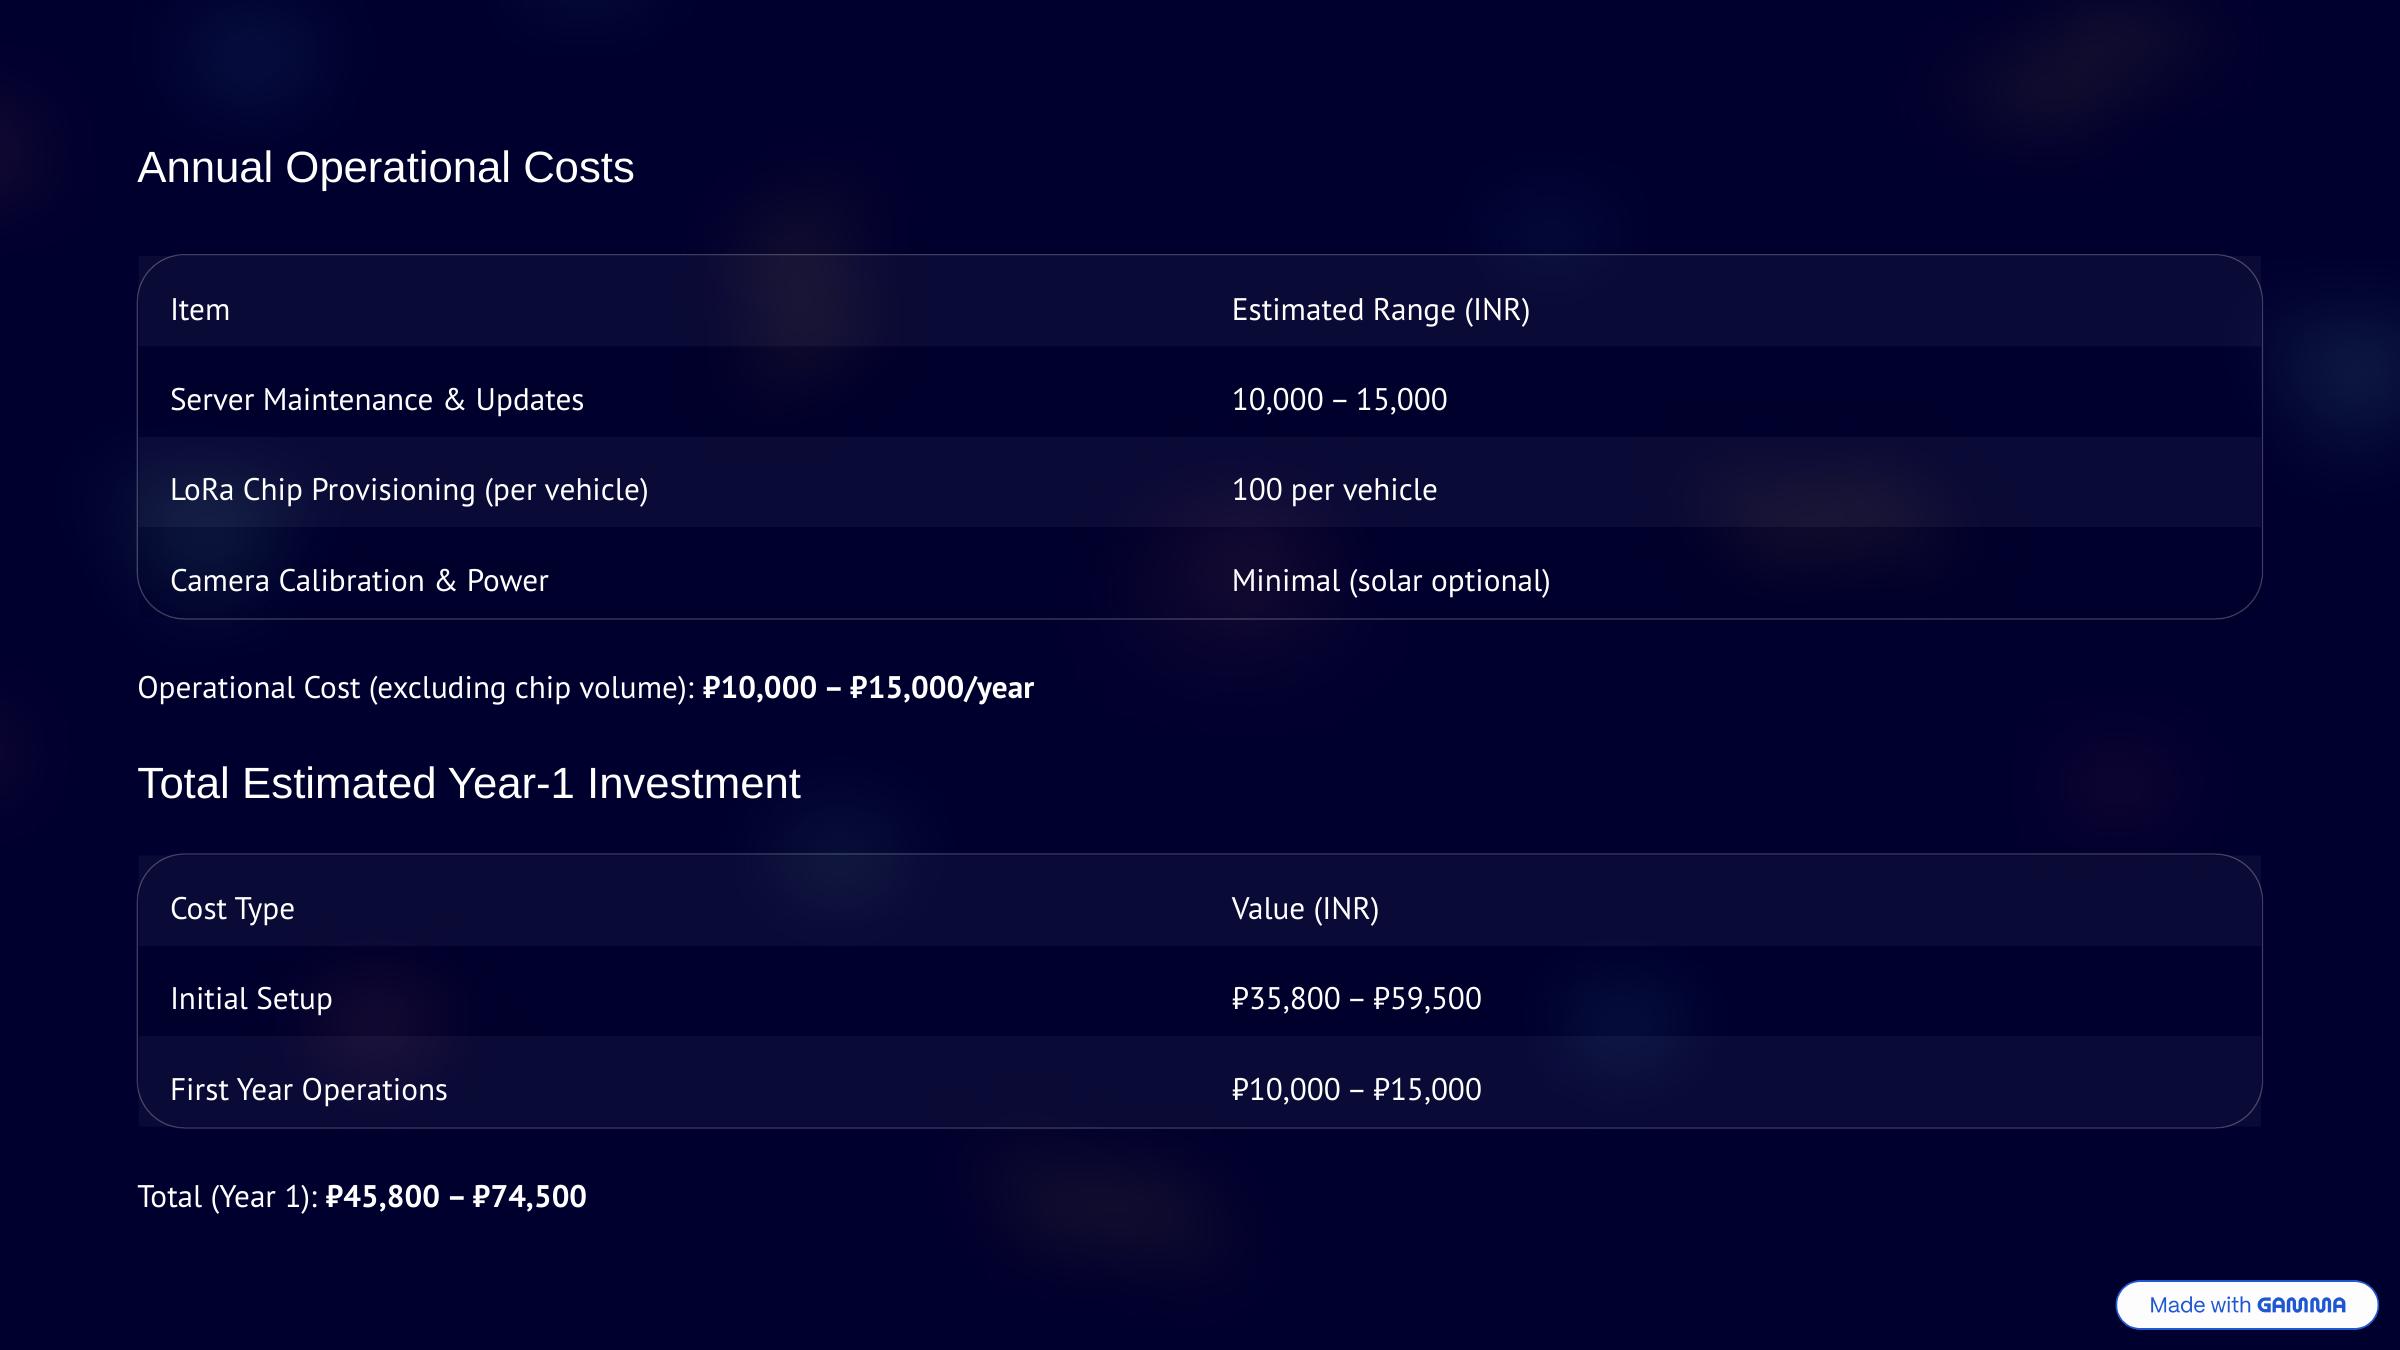

Annual Operational Costs

Item
Estimated Range (INR)

Server Maintenance & Updates
10,000 – 15,000

LoRa Chip Provisioning (per vehicle)
100 per vehicle

Camera Calibration & Power
Minimal (solar optional)
Operational Cost (excluding chip volume): ₹10,000 – ₹15,000/year
Total Estimated Year-1 Investment

Cost Type
Value (INR)

Initial Setup
₹35,800 – ₹59,500

First Year Operations
₹10,000 – ₹15,000
Total (Year 1): ₹45,800 – ₹74,500